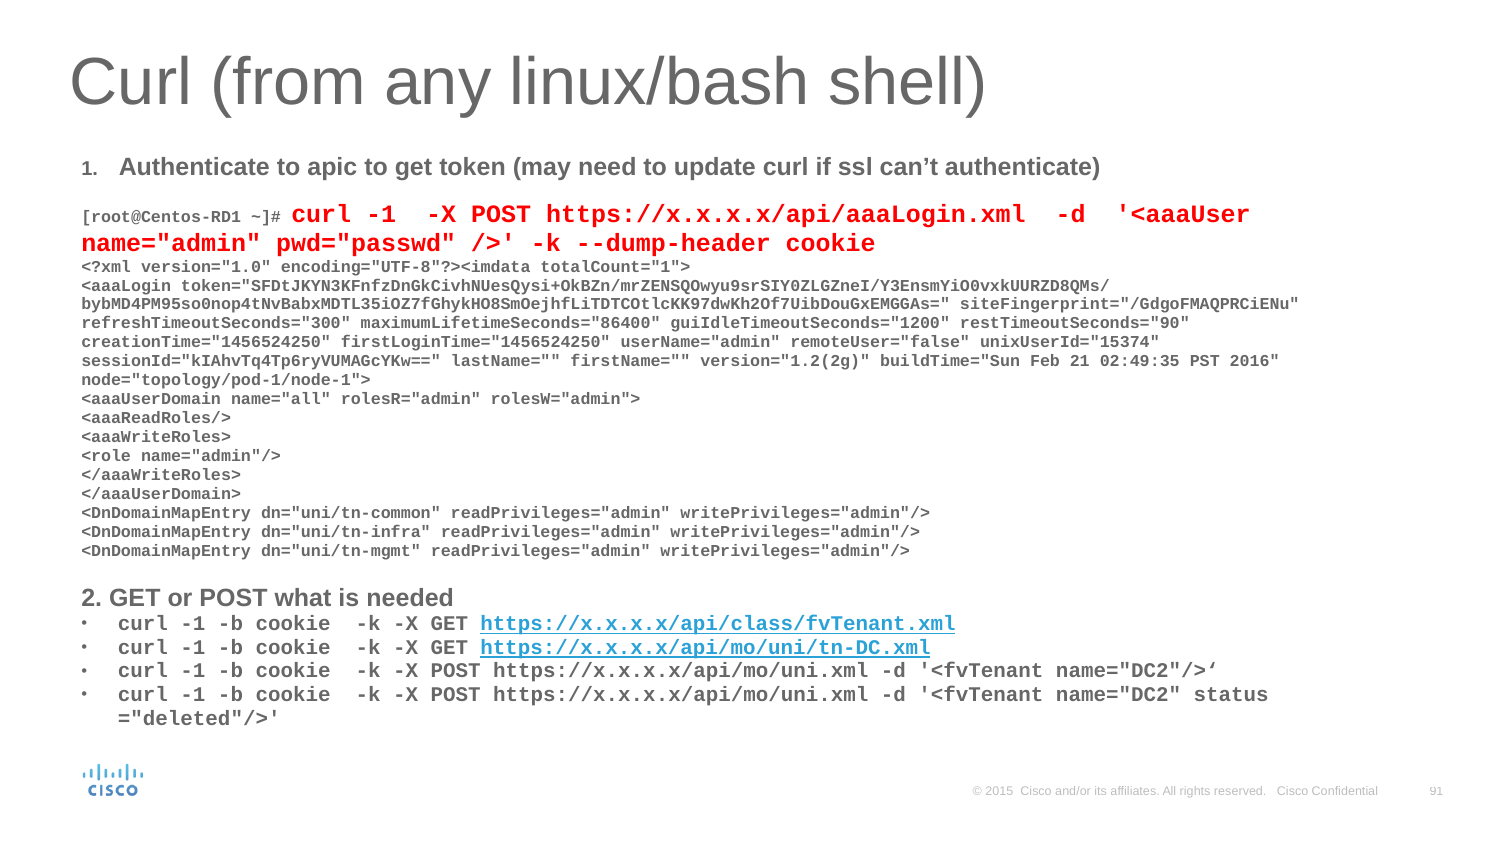

# Curl (from any linux/bash shell)
Authenticate to apic to get token (may need to update curl if ssl can’t authenticate)

[root@Centos-RD1 ~]# curl -1  -X POST https://x.x.x.x/api/aaaLogin.xml  -d  '<aaaUser name="admin" pwd="passwd" />' -k --dump-header cookie
<?xml version="1.0" encoding="UTF-8"?><imdata totalCount="1">
<aaaLogin token="SFDtJKYN3KFnfzDnGkCivhNUesQysi+OkBZn/mrZENSQOwyu9srSIY0ZLGZneI/Y3EnsmYiO0vxkUURZD8QMs/bybMD4PM95so0nop4tNvBabxMDTL35iOZ7fGhykHO8SmOejhfLiTDTCOtlcKK97dwKh2Of7UibDouGxEMGGAs=" siteFingerprint="/GdgoFMAQPRCiENu" refreshTimeoutSeconds="300" maximumLifetimeSeconds="86400" guiIdleTimeoutSeconds="1200" restTimeoutSeconds="90" creationTime="1456524250" firstLoginTime="1456524250" userName="admin" remoteUser="false" unixUserId="15374" sessionId="kIAhvTq4Tp6ryVUMAGcYKw==" lastName="" firstName="" version="1.2(2g)" buildTime="Sun Feb 21 02:49:35 PST 2016" node="topology/pod-1/node-1">
<aaaUserDomain name="all" rolesR="admin" rolesW="admin">
<aaaReadRoles/>
<aaaWriteRoles>
<role name="admin"/>
</aaaWriteRoles>
</aaaUserDomain>
<DnDomainMapEntry dn="uni/tn-common" readPrivileges="admin" writePrivileges="admin"/>
<DnDomainMapEntry dn="uni/tn-infra" readPrivileges="admin" writePrivileges="admin"/>
<DnDomainMapEntry dn="uni/tn-mgmt" readPrivileges="admin" writePrivileges="admin"/>
2. GET or POST what is needed
curl -1 -b cookie  -k -X GET https://x.x.x.x/api/class/fvTenant.xml
curl -1 -b cookie  -k -X GET https://x.x.x.x/api/mo/uni/tn-DC.xml
curl -1 -b cookie  -k -X POST https://x.x.x.x/api/mo/uni.xml -d '<fvTenant name="DC2"/>‘
curl -1 -b cookie  -k -X POST https://x.x.x.x/api/mo/uni.xml -d '<fvTenant name="DC2" status ="deleted"/>'